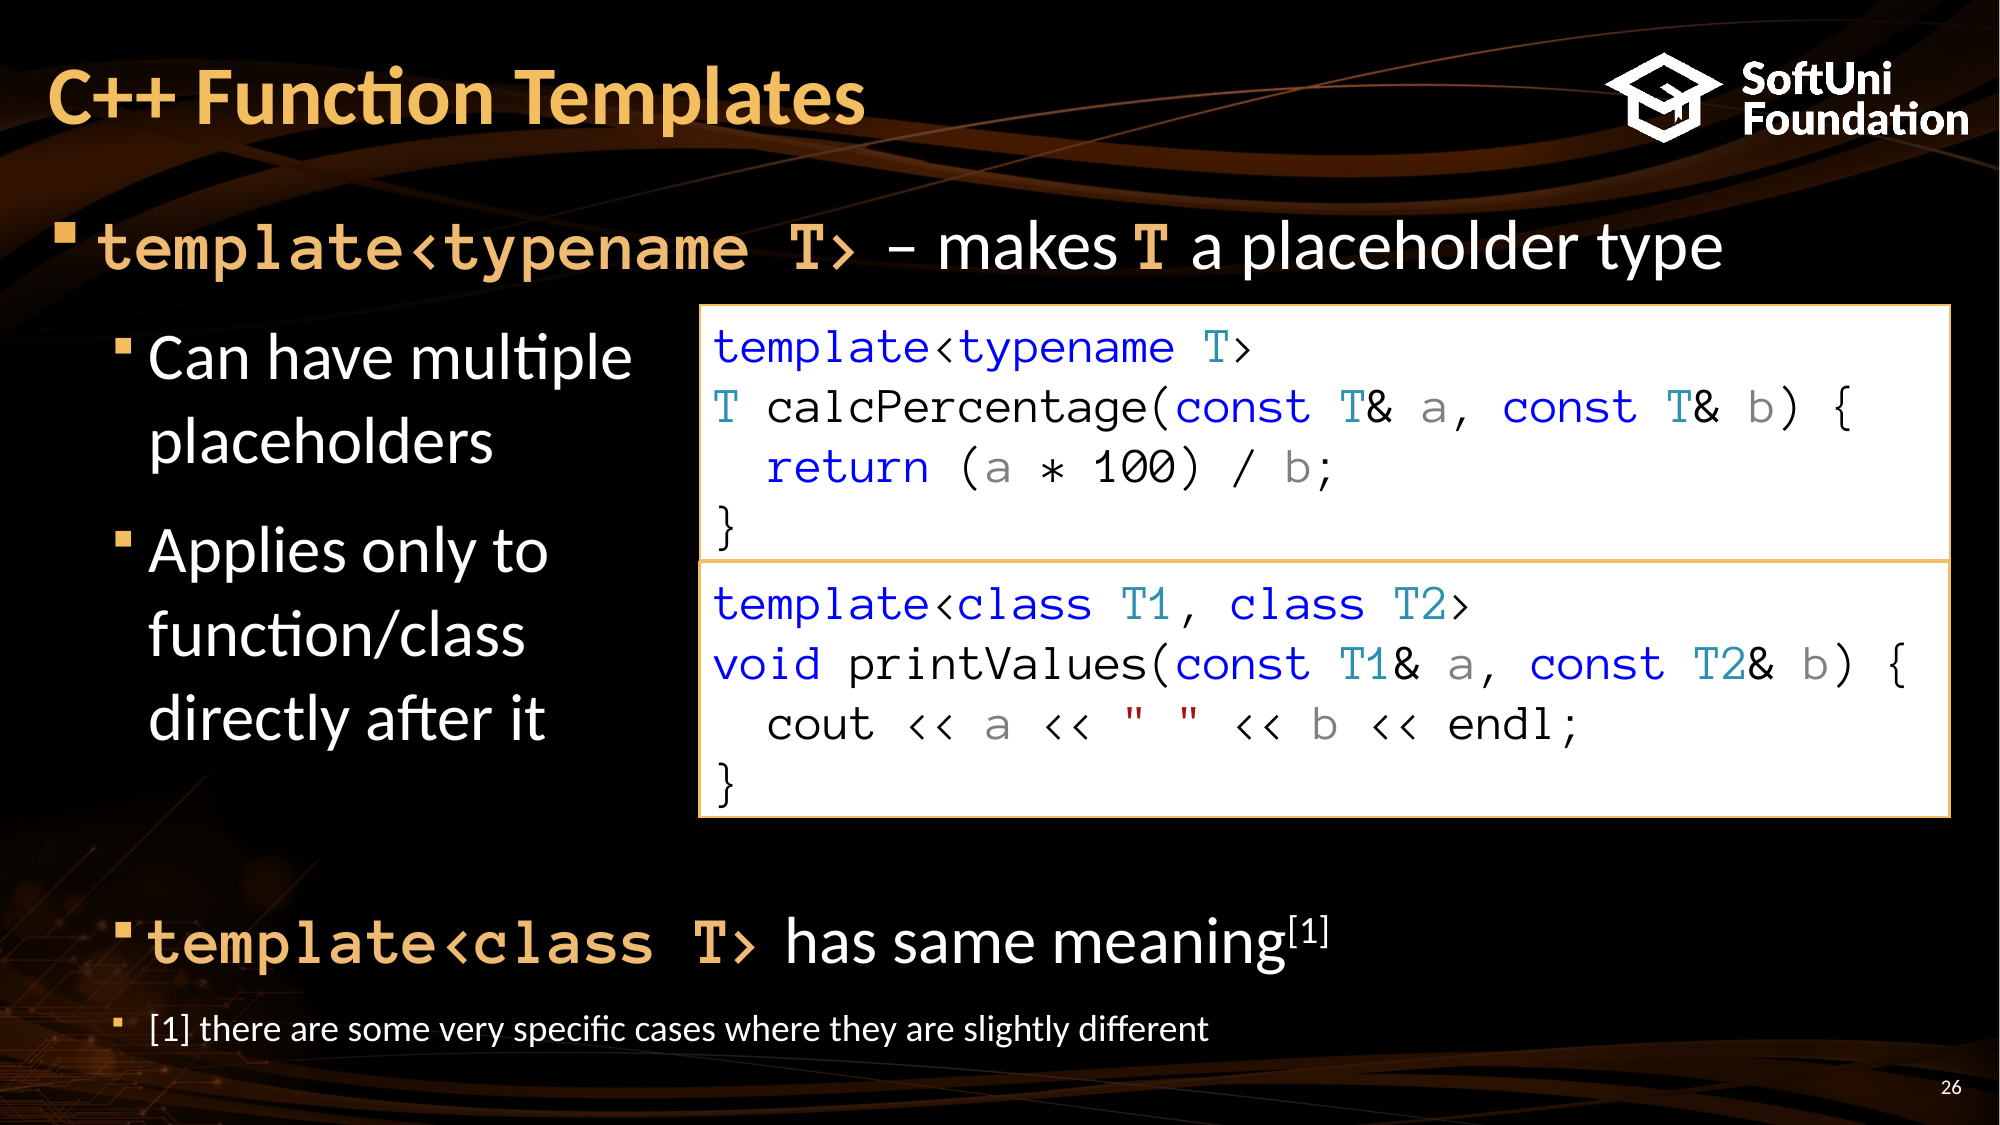

# C++ Function Templates
template<typename T> – makes T a placeholder type
Can have multiple
placeholders
Applies only to
function/class
directly after it

template<class T> has same meaning[1]
[1] there are some very specific cases where they are slightly different

template<typename T>
T calcPercentage(const T& a, const T& b) {
  return (a * 100) / b;
}
template<class T1, class T2>
void printValues(const T1& a, const T2& b) {
  cout << a << " " << b << endl;
}
26